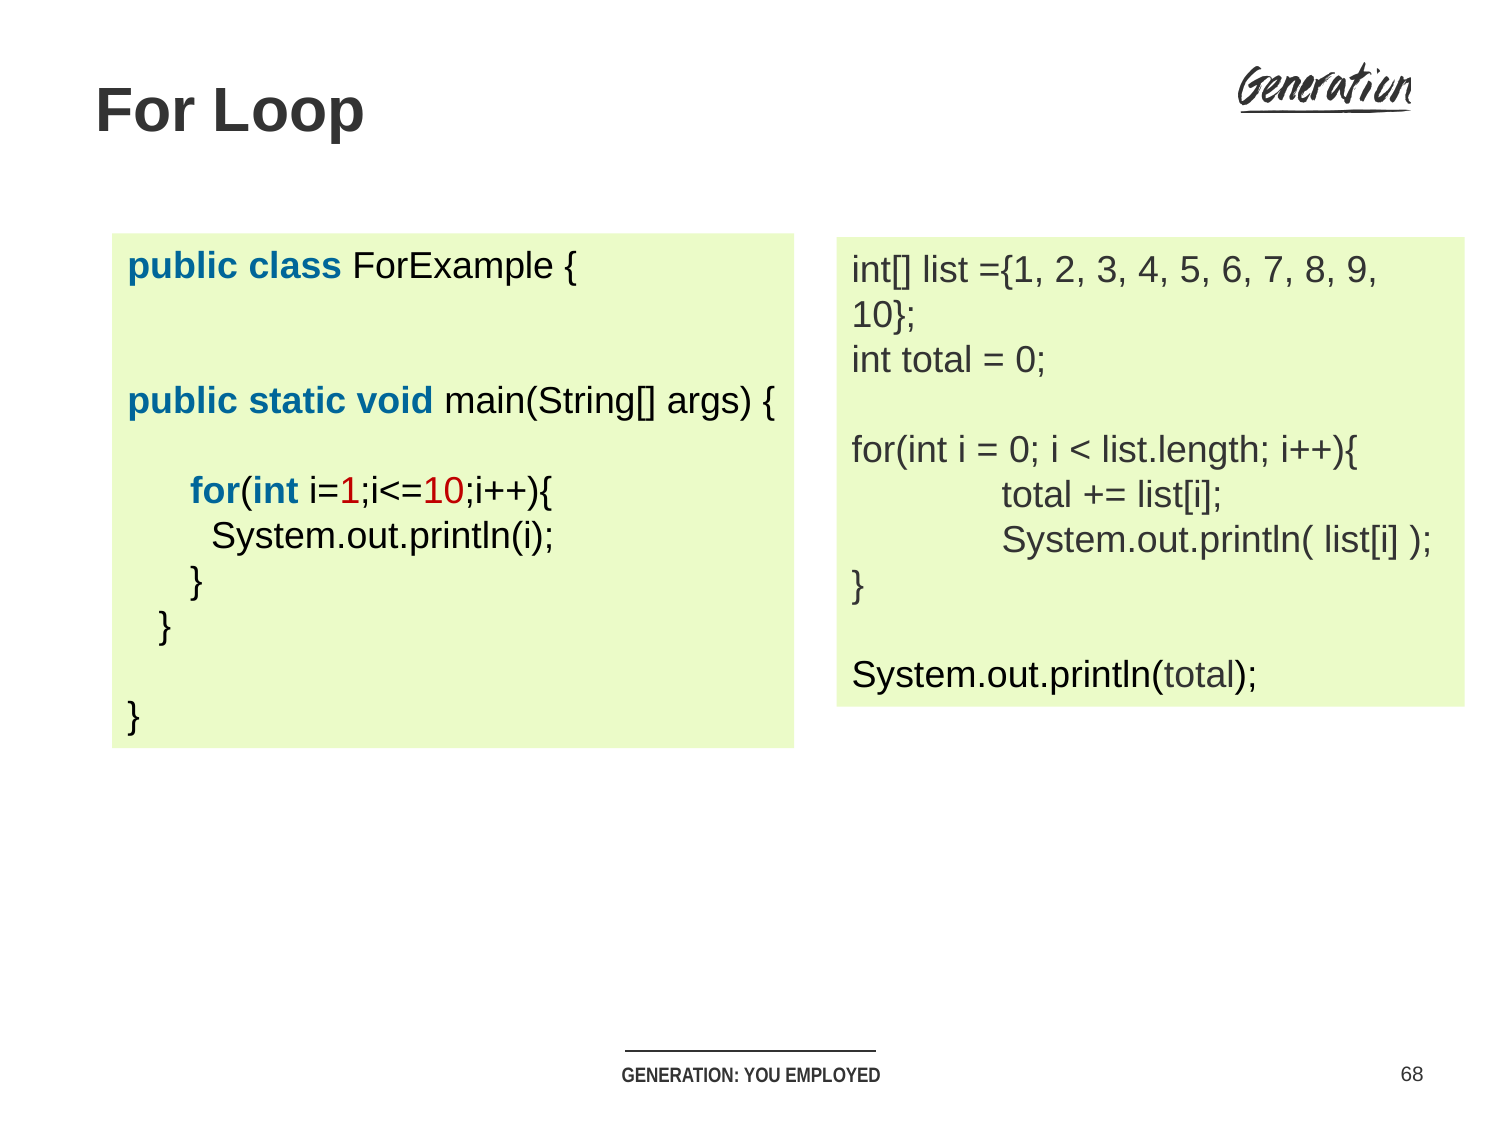

For Loop

public class ForExample {

   public static void main(String[] args) {
      for(int i=1;i<=10;i++){
        System.out.println(i);
      }
   }

}
int[] list ={1, 2, 3, 4, 5, 6, 7, 8, 9, 10};
int total = 0;

for(int i = 0; i < list.length; i++){
	total += list[i];
	System.out.println( list[i] );
}

System.out.println(total);